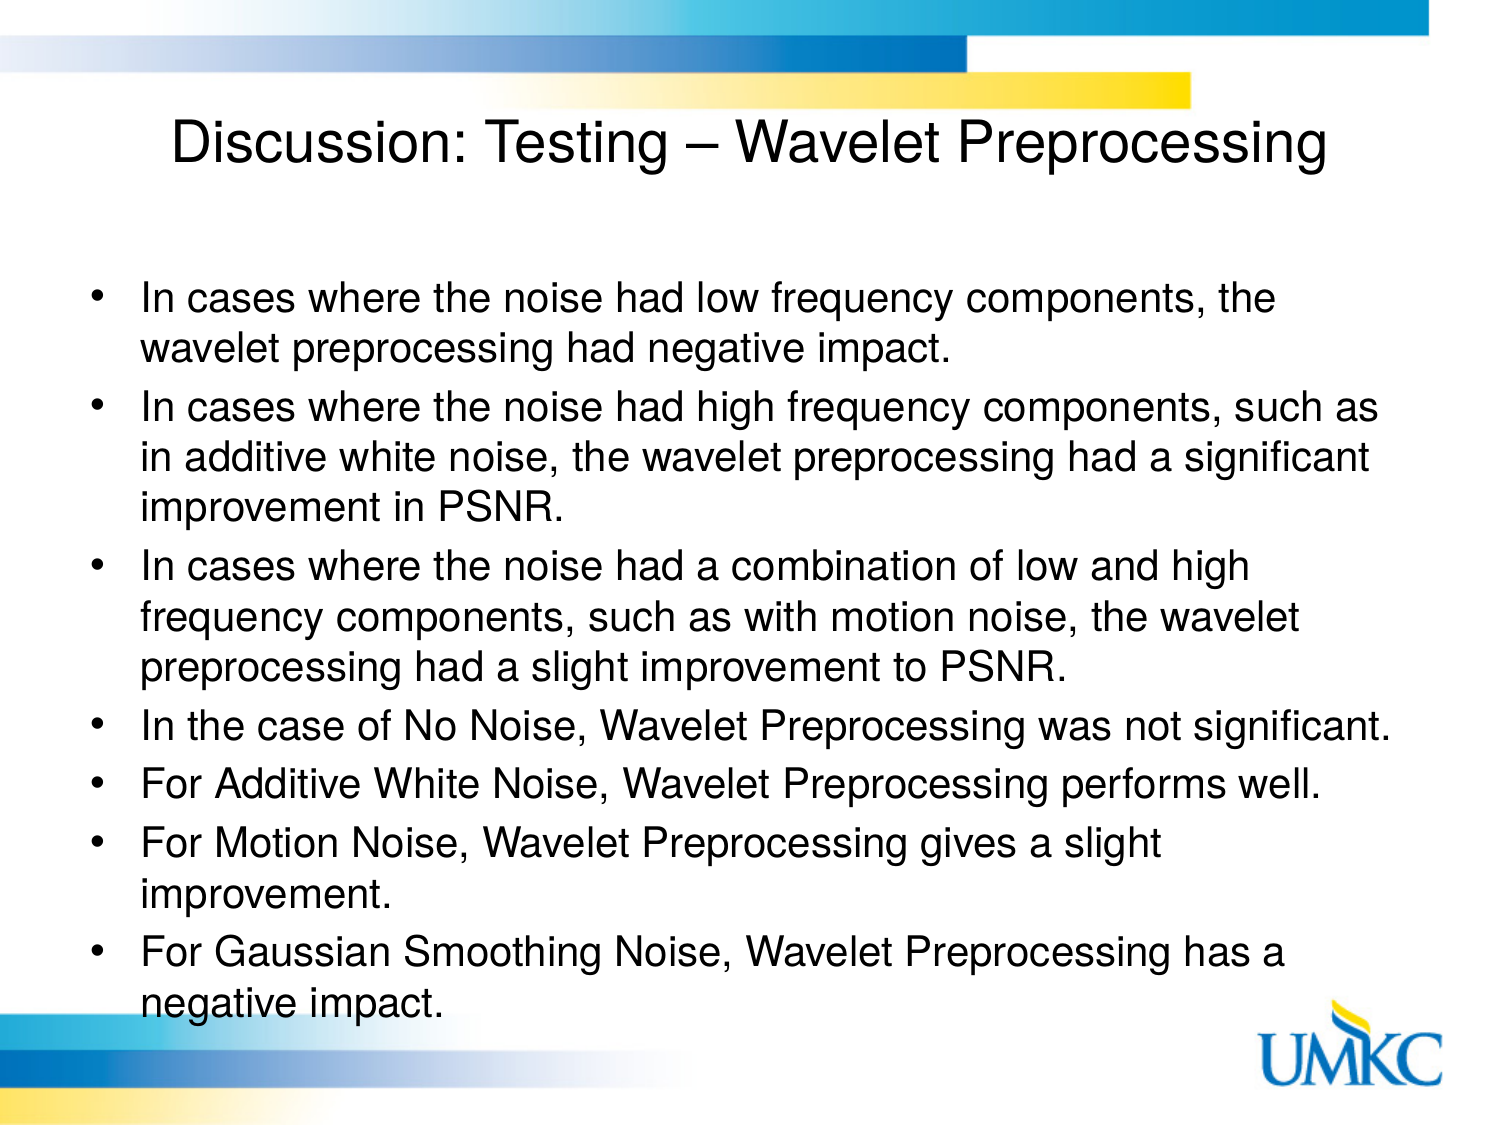

# Discussion: Testing – Wavelet Preprocessing
In cases where the noise had low frequency components, the wavelet preprocessing had negative impact.
In cases where the noise had high frequency components, such as in additive white noise, the wavelet preprocessing had a significant improvement in PSNR.
In cases where the noise had a combination of low and high frequency components, such as with motion noise, the wavelet preprocessing had a slight improvement to PSNR.
In the case of No Noise, Wavelet Preprocessing was not significant.
For Additive White Noise, Wavelet Preprocessing performs well.
For Motion Noise, Wavelet Preprocessing gives a slight improvement.
For Gaussian Smoothing Noise, Wavelet Preprocessing has a negative impact.